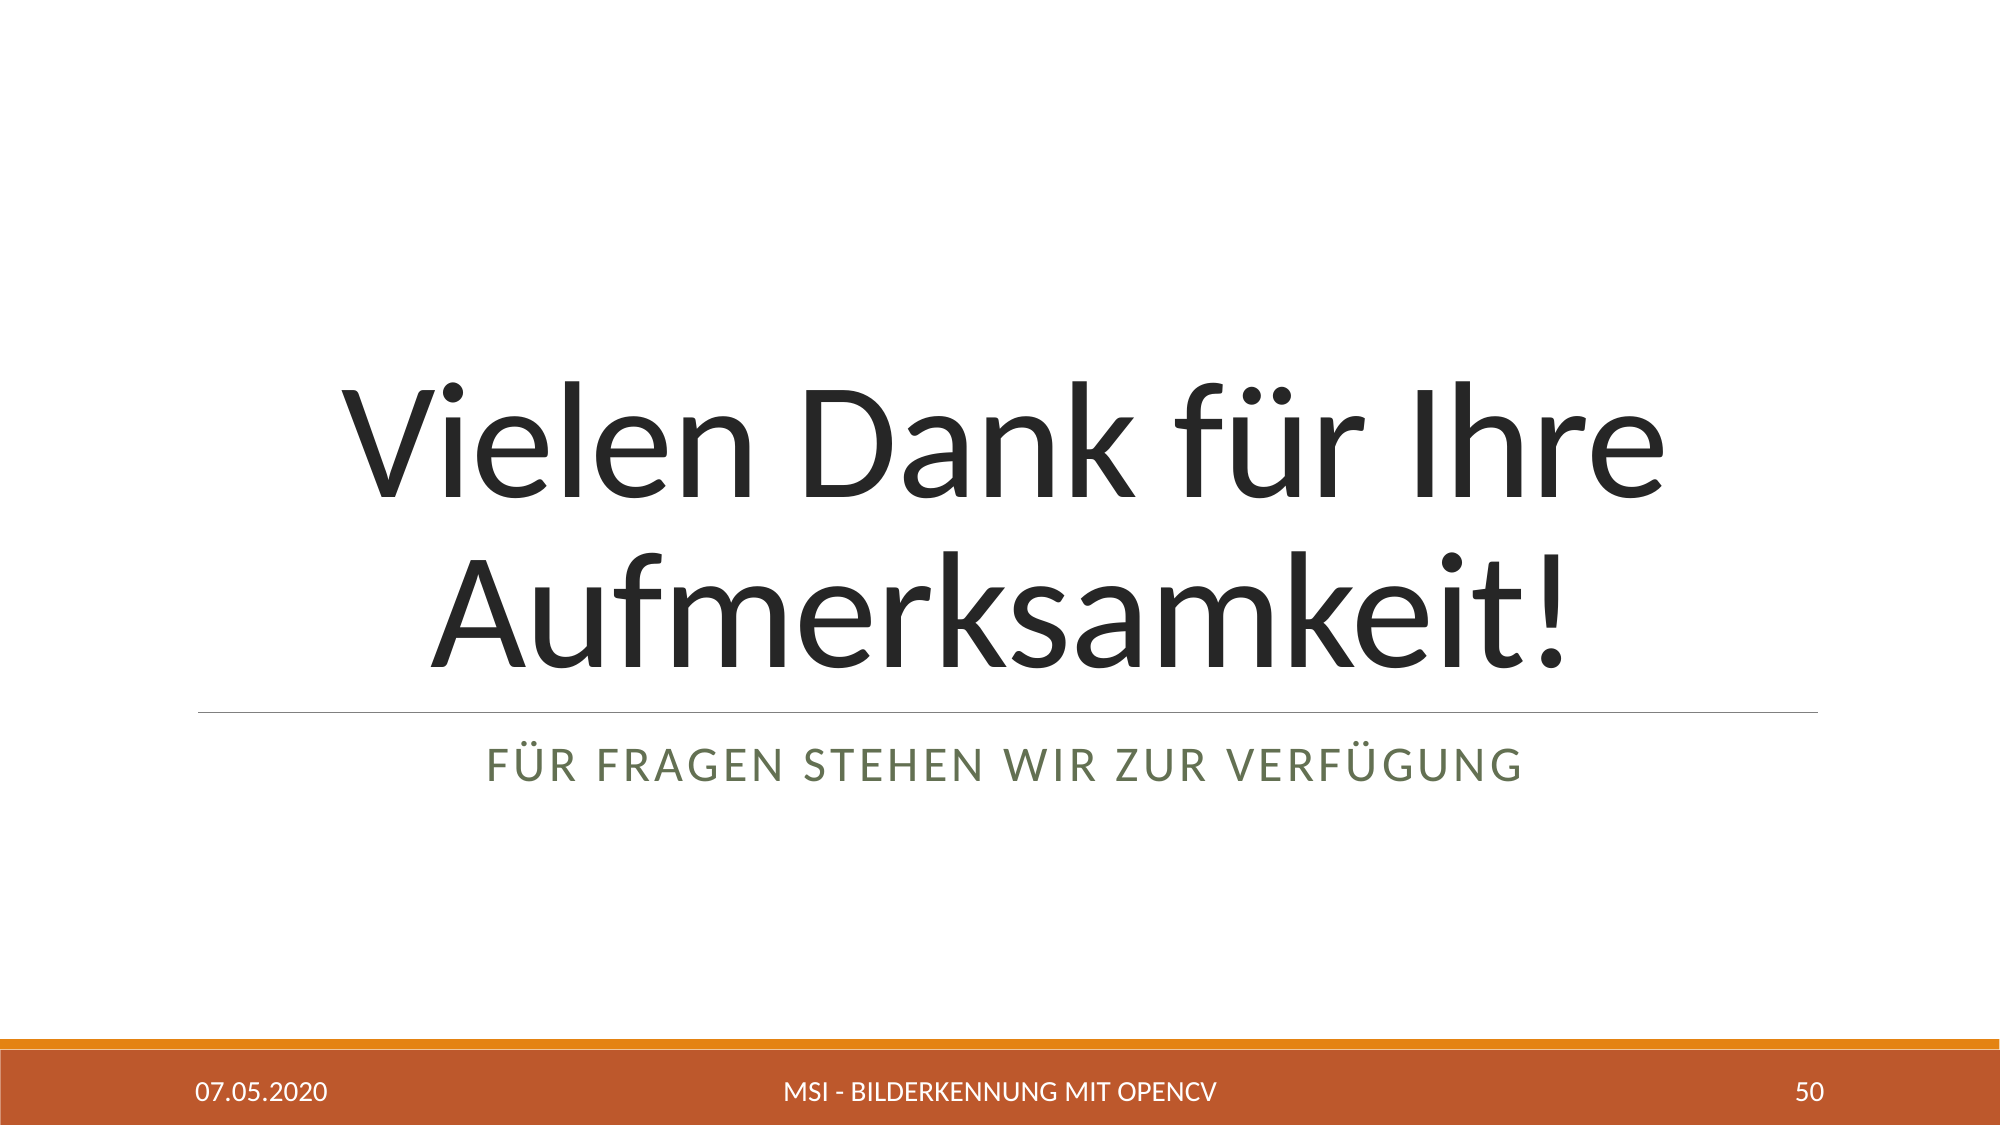

# Vielen Dank für Ihre Aufmerksamkeit!
Für fragen stehen wir zur Verfügung
07.05.2020
MSI - Bilderkennung mit OpenCV
50